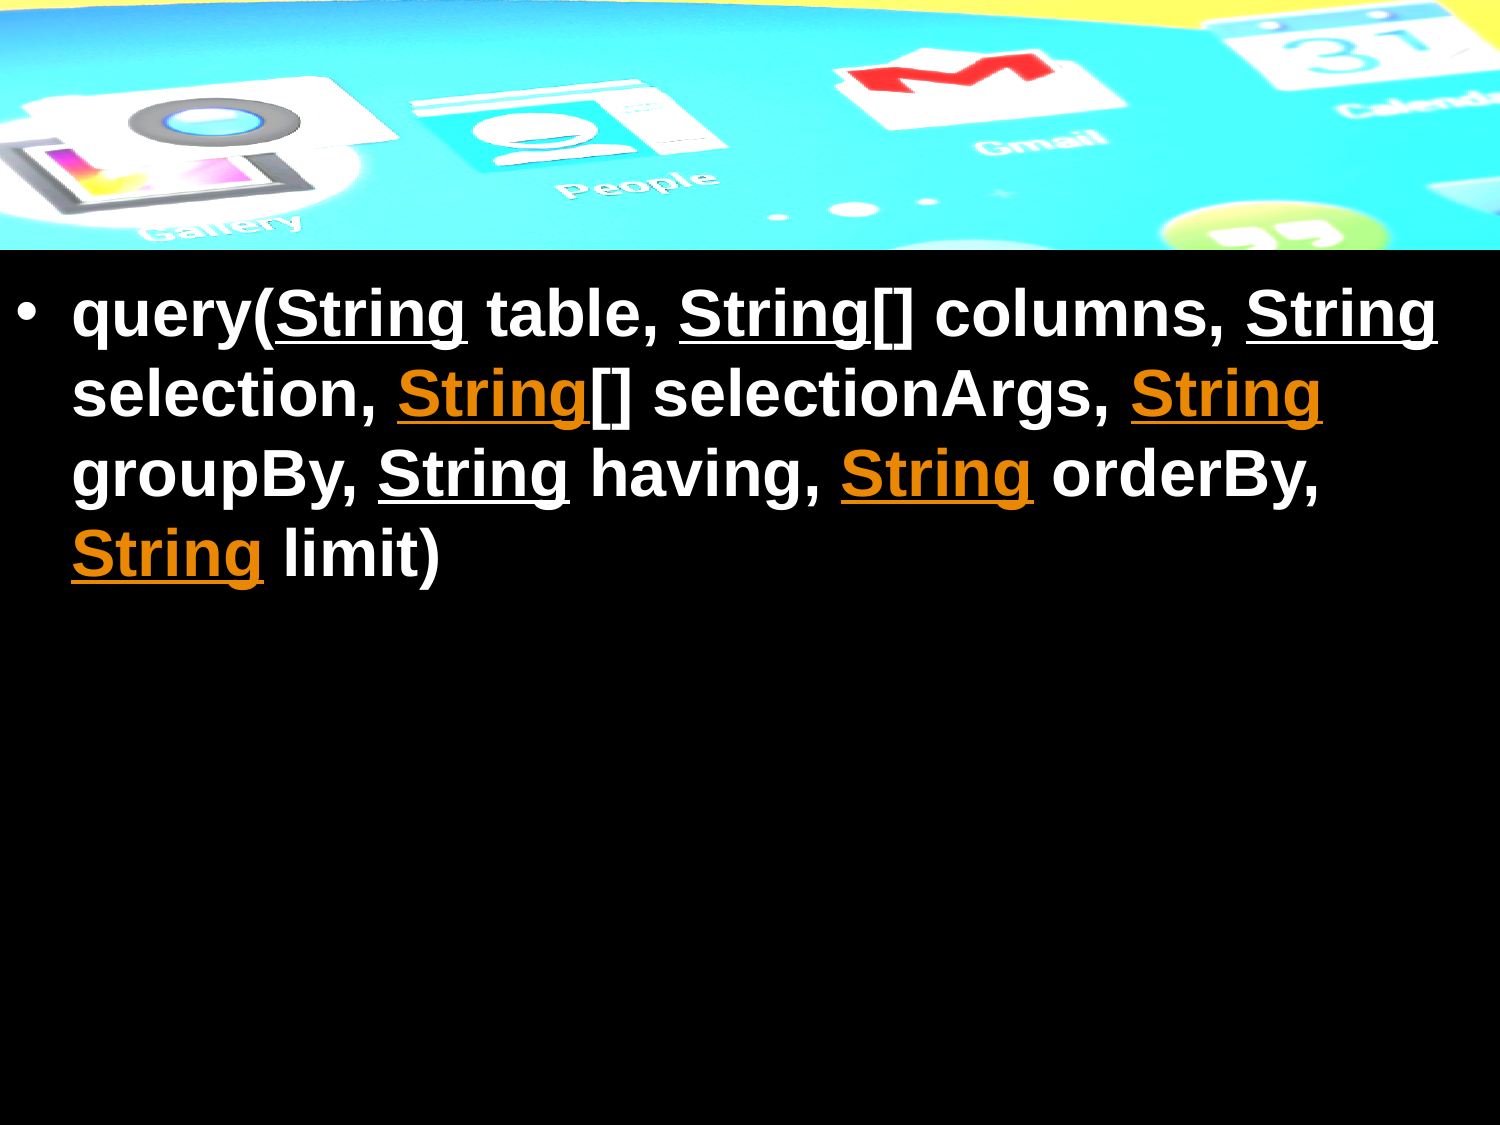

#
query(String table, String[] columns, String selection, String[] selectionArgs, String groupBy, String having, String orderBy, String limit)